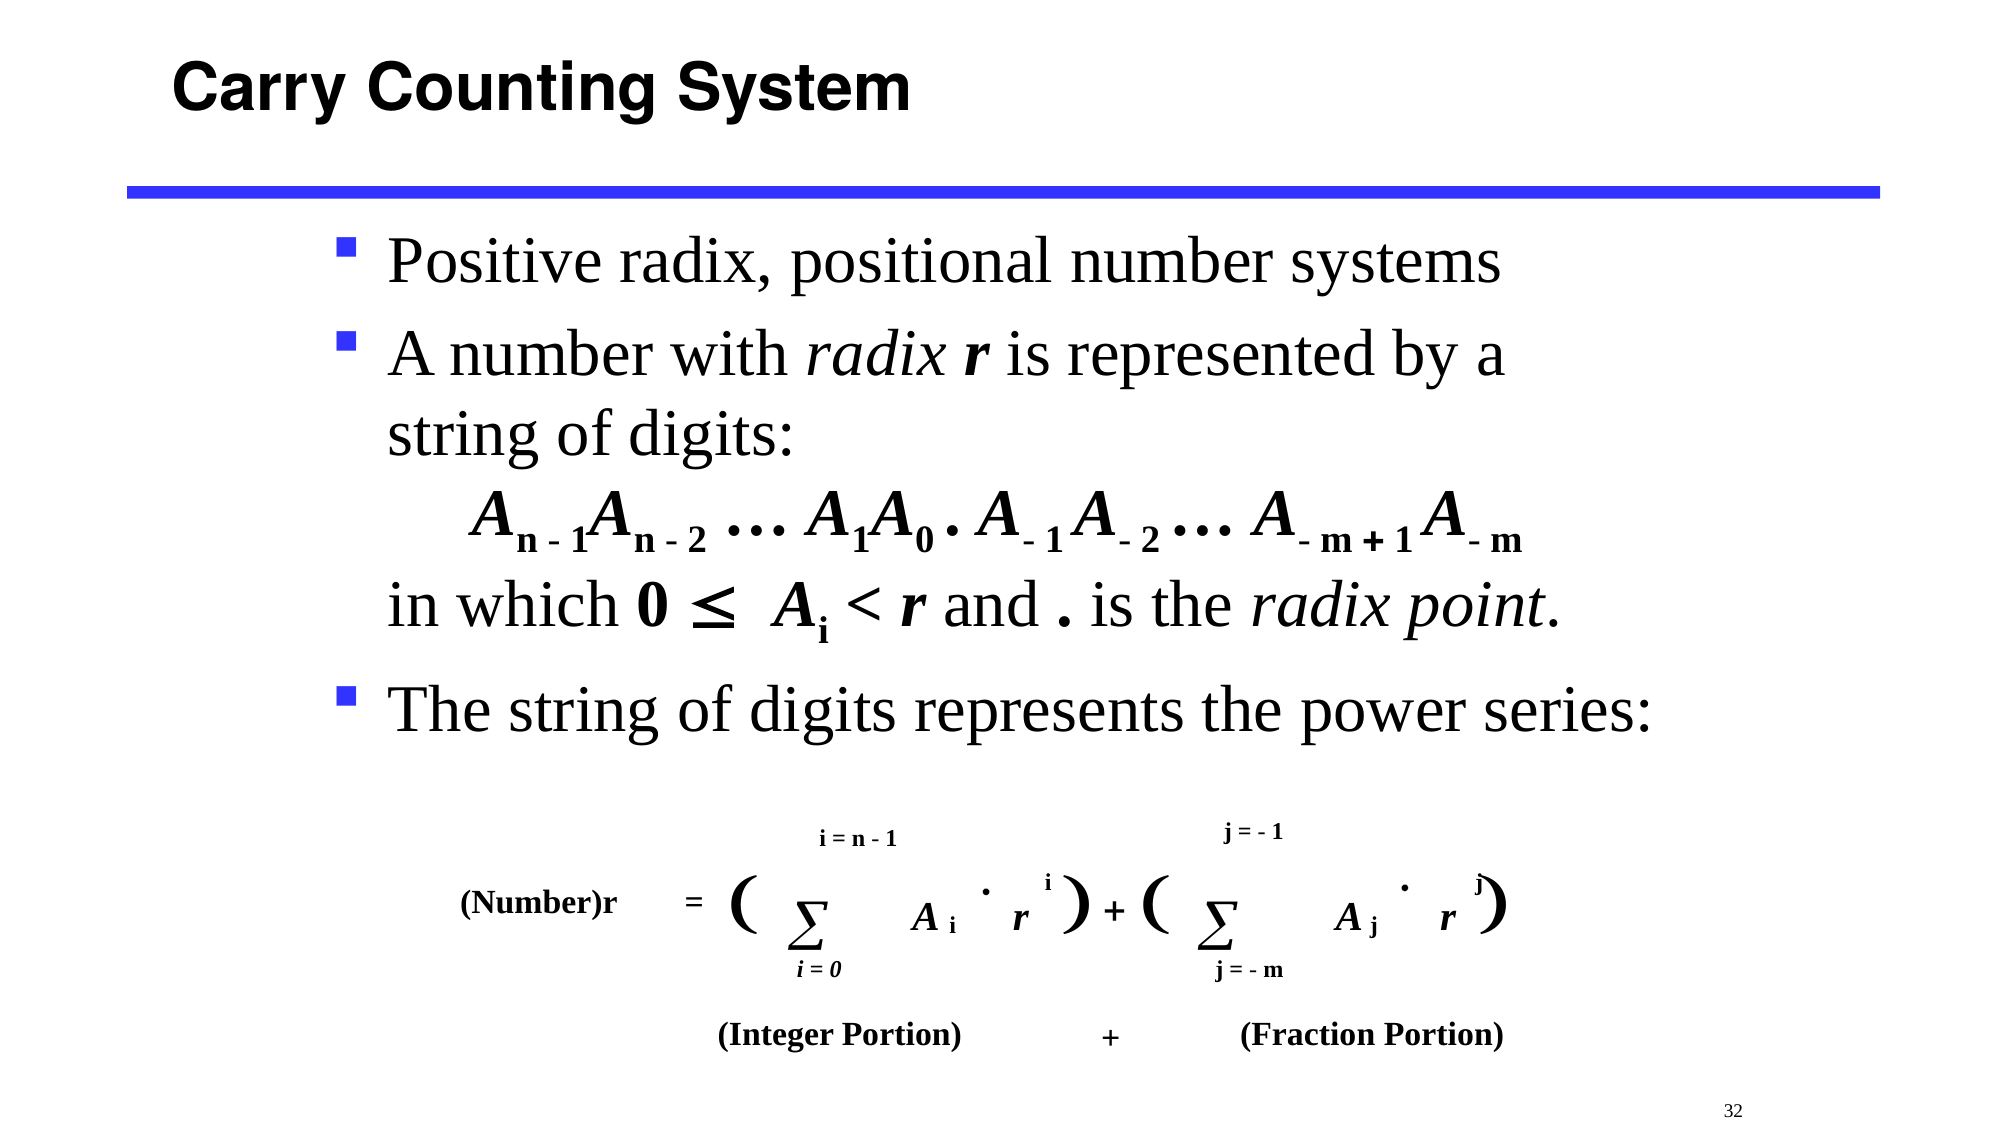

# Carry Counting System
Positive radix, positional number systems
A number with radix r is represented by a string of digits:
     An - 1An - 2 … A1A0 . A- 1 A- 2 … A- m + 1 A- m
in which 0 ≤ Ai < r and . is the radix point.
The string of digits represents the power series:

(
)
(
)
j = - 1
i = n - 1
∑
∑
+
i
j
 (Number)r
 =
A
r
A
r

i
j

i = 0
j = - m
             (Integer Portion)
  (Fraction Portion)
+

                           32